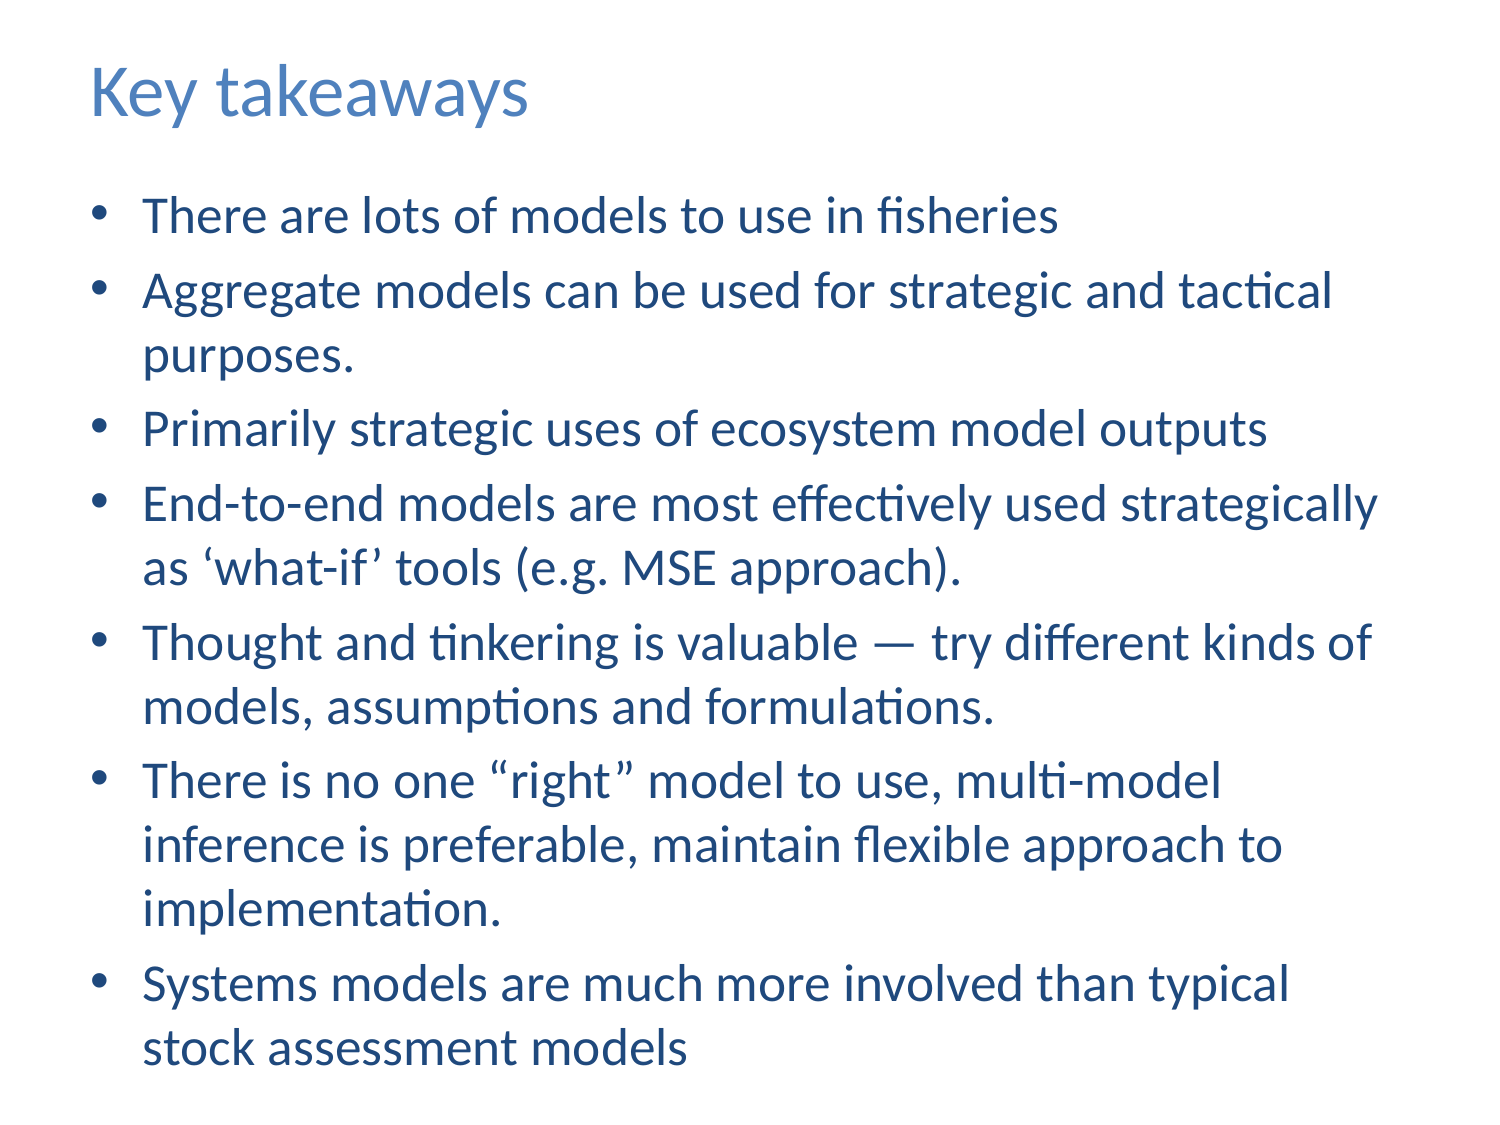

# Key takeaways
There are lots of models to use in fisheries
Aggregate models can be used for strategic and tactical purposes.
Primarily strategic uses of ecosystem model outputs
End-to-end models are most effectively used strategically as ‘what-if’ tools (e.g. MSE approach).
Thought and tinkering is valuable — try different kinds of models, assumptions and formulations.
There is no one “right” model to use, multi-model inference is preferable, maintain flexible approach to implementation.
Systems models are much more involved than typical stock assessment models